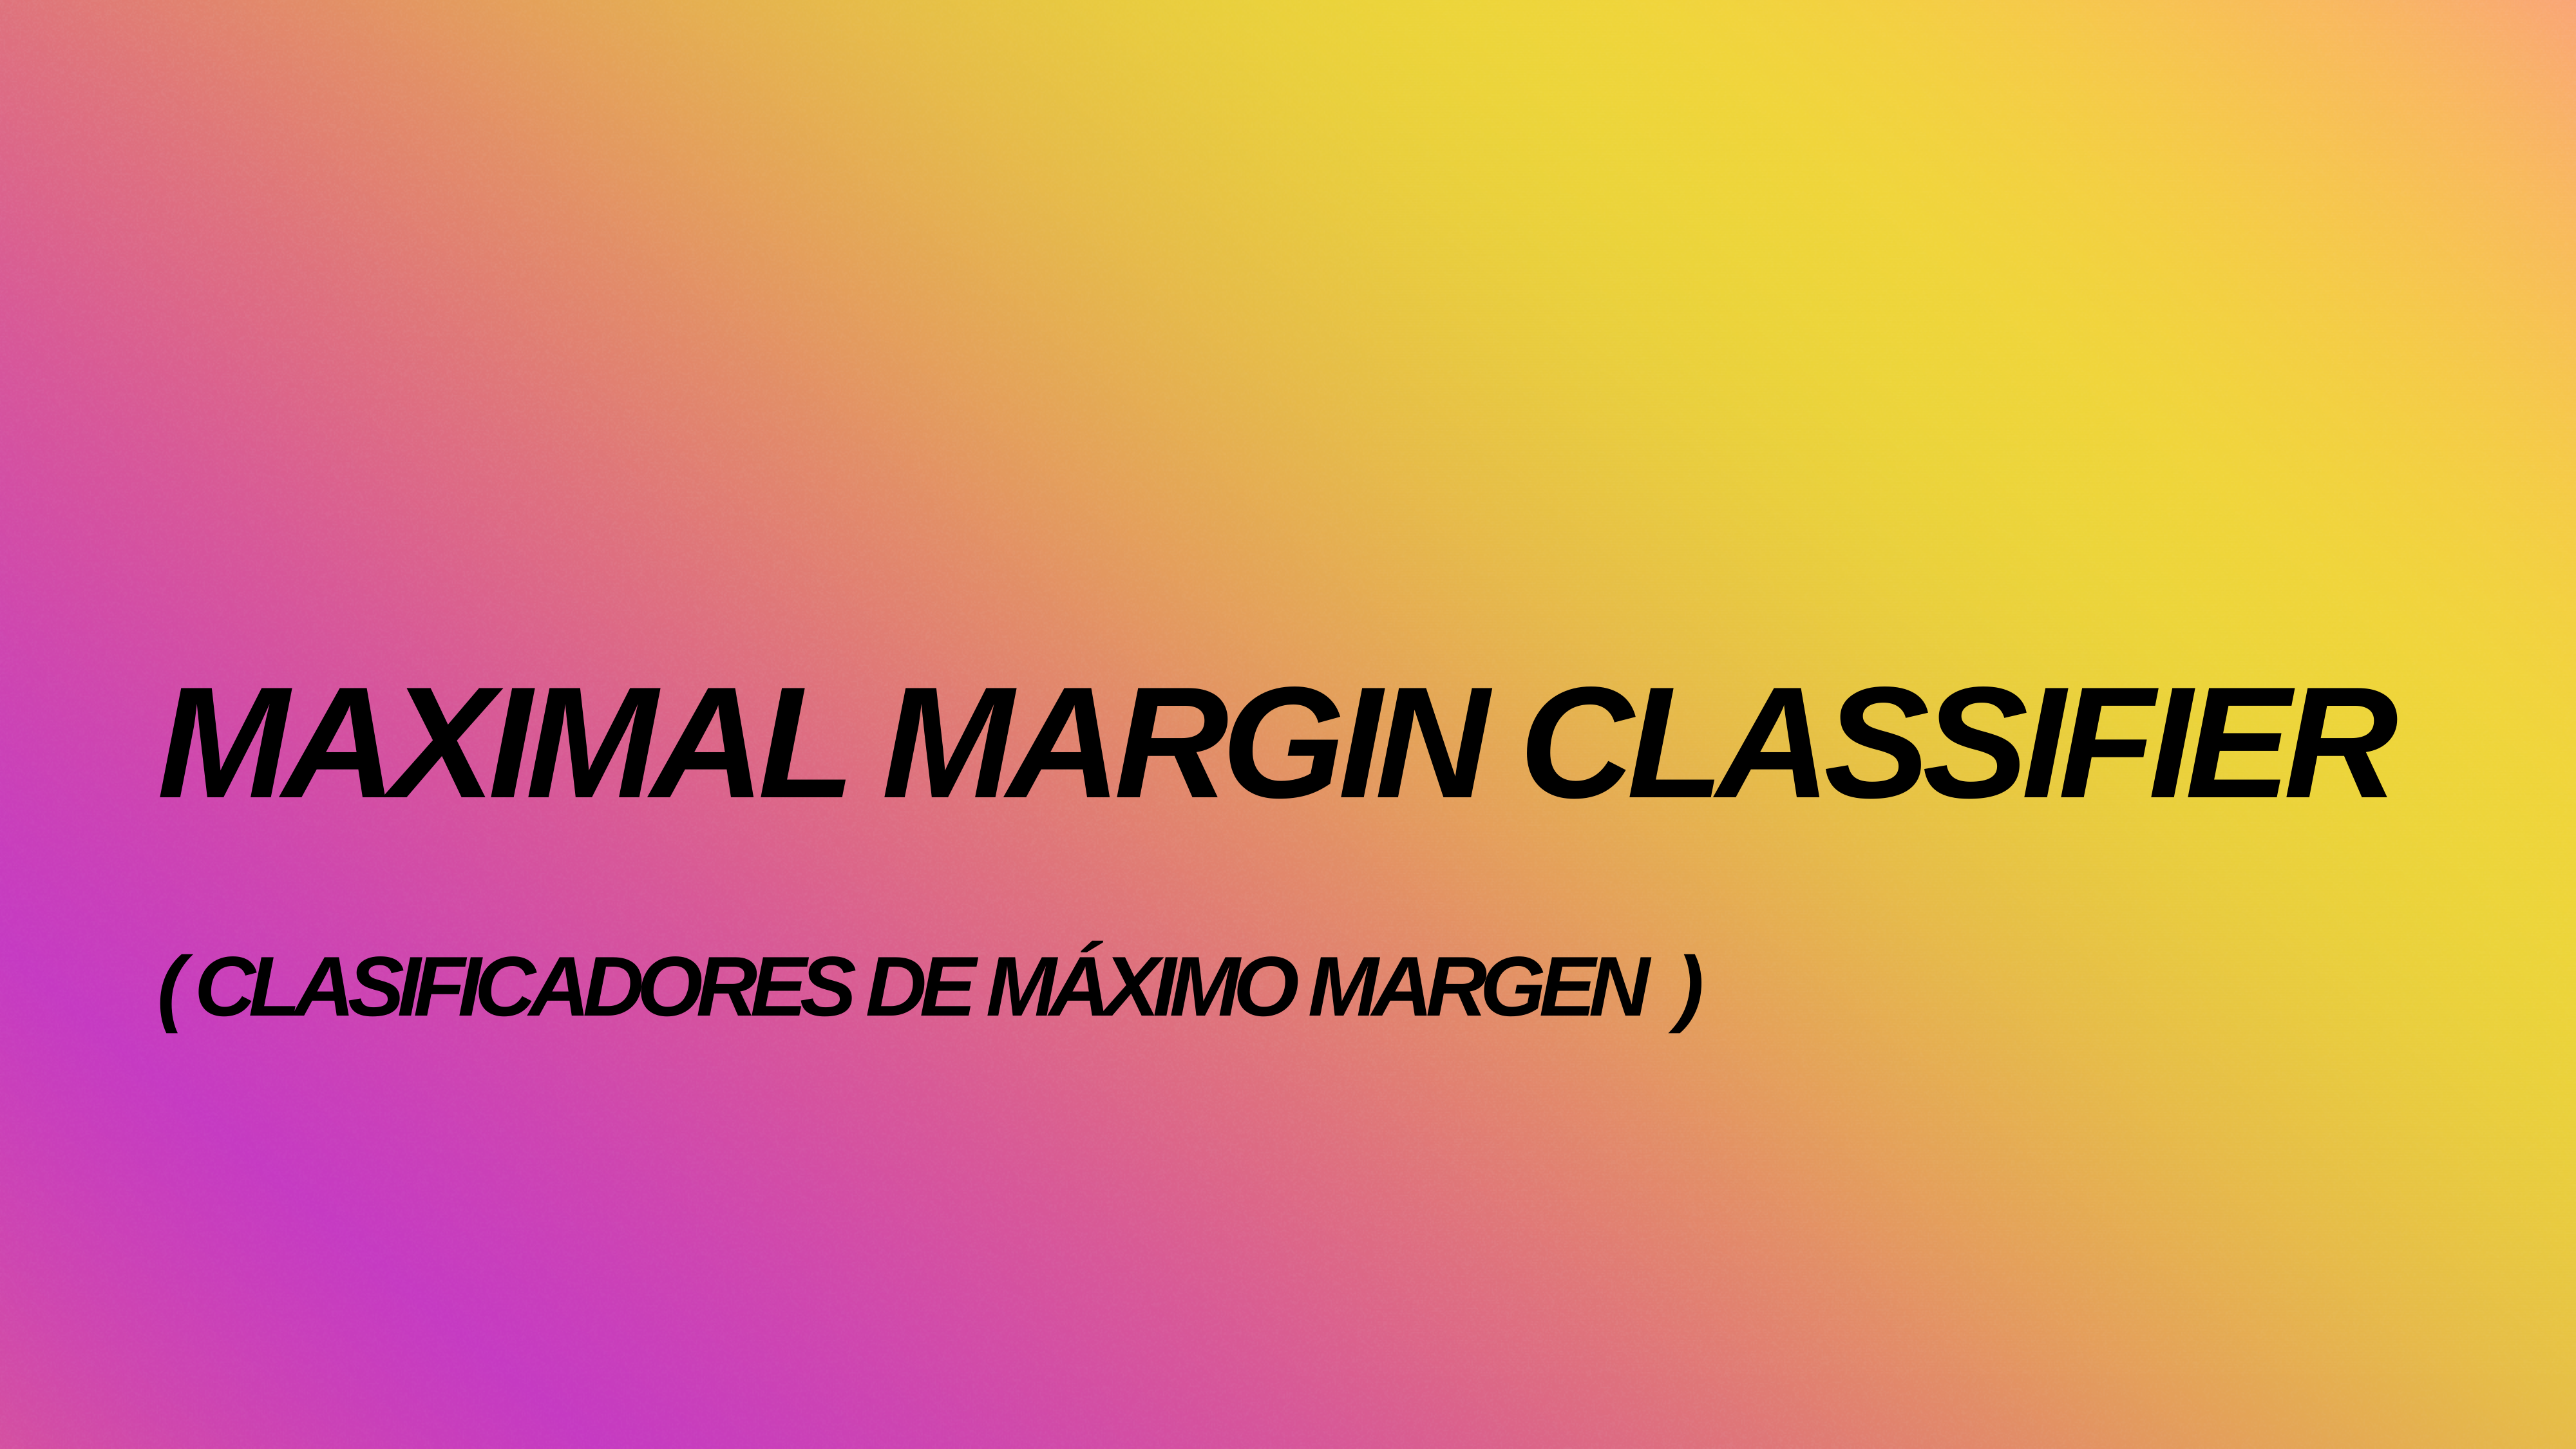

Maximal Margin Classifier
( CLASIFICADORES DE MÁXIMO MARGEN  )